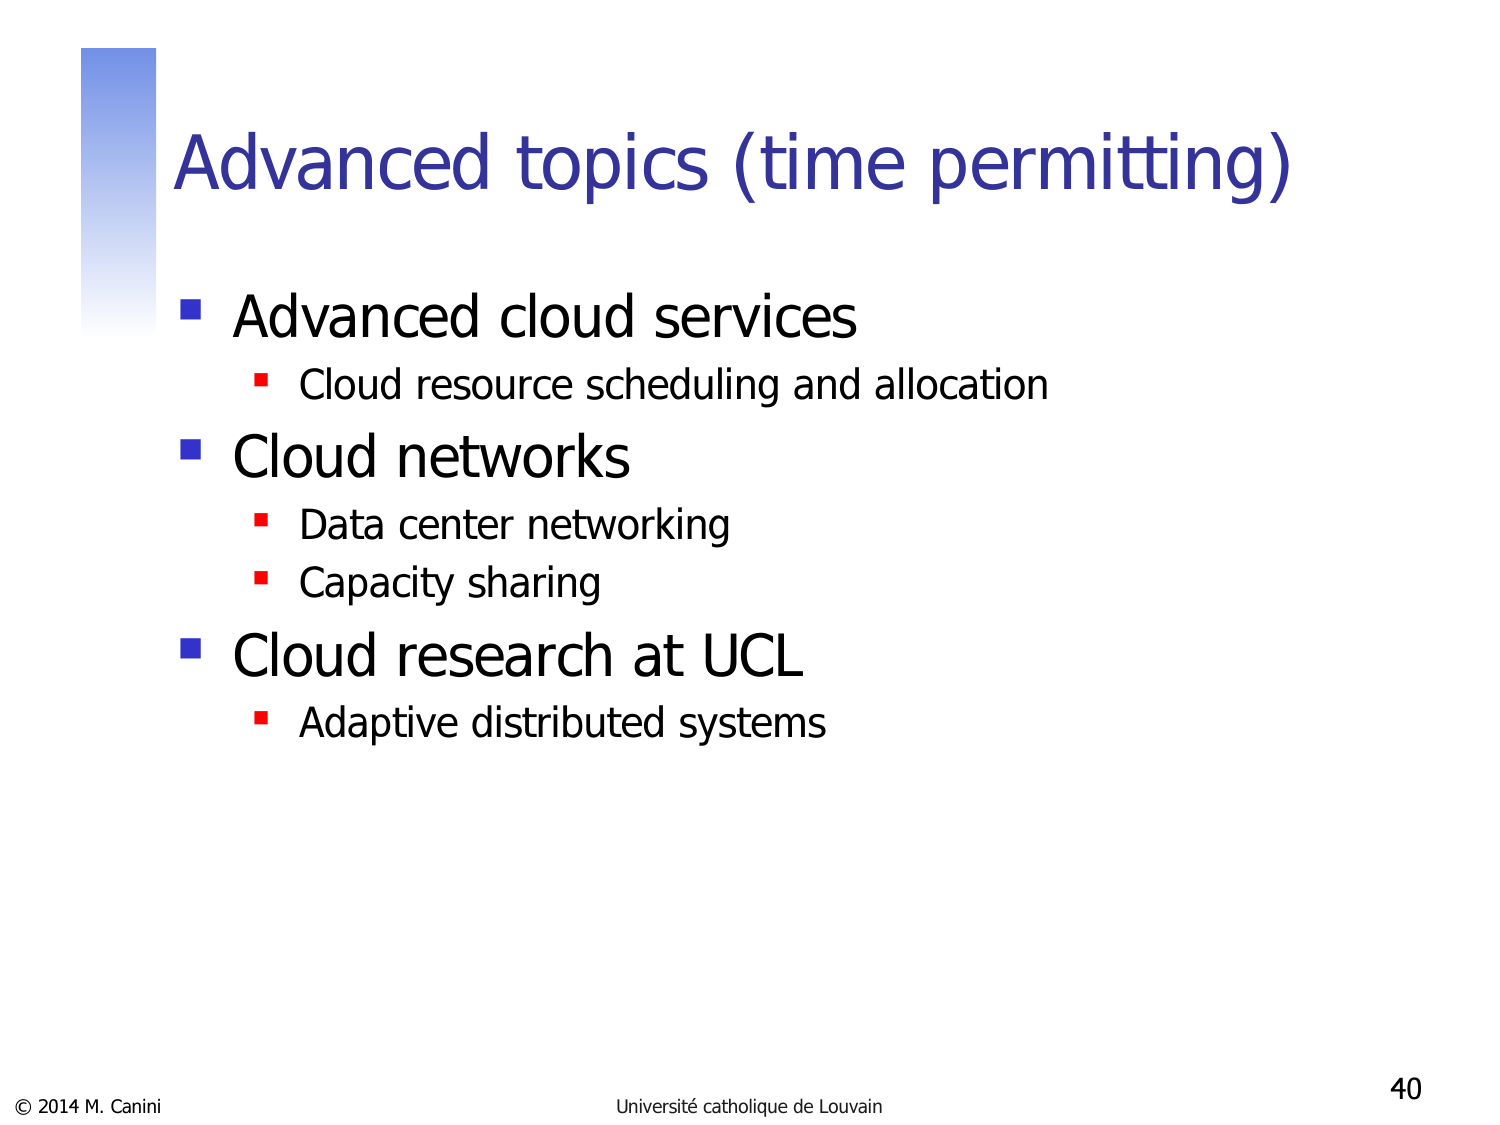

# Advanced topics (time permitting)
Advanced cloud services
Cloud resource scheduling and allocation
Cloud networks
Data center networking
Capacity sharing
Cloud research at UCL
Adaptive distributed systems
40
Université catholique de Louvain